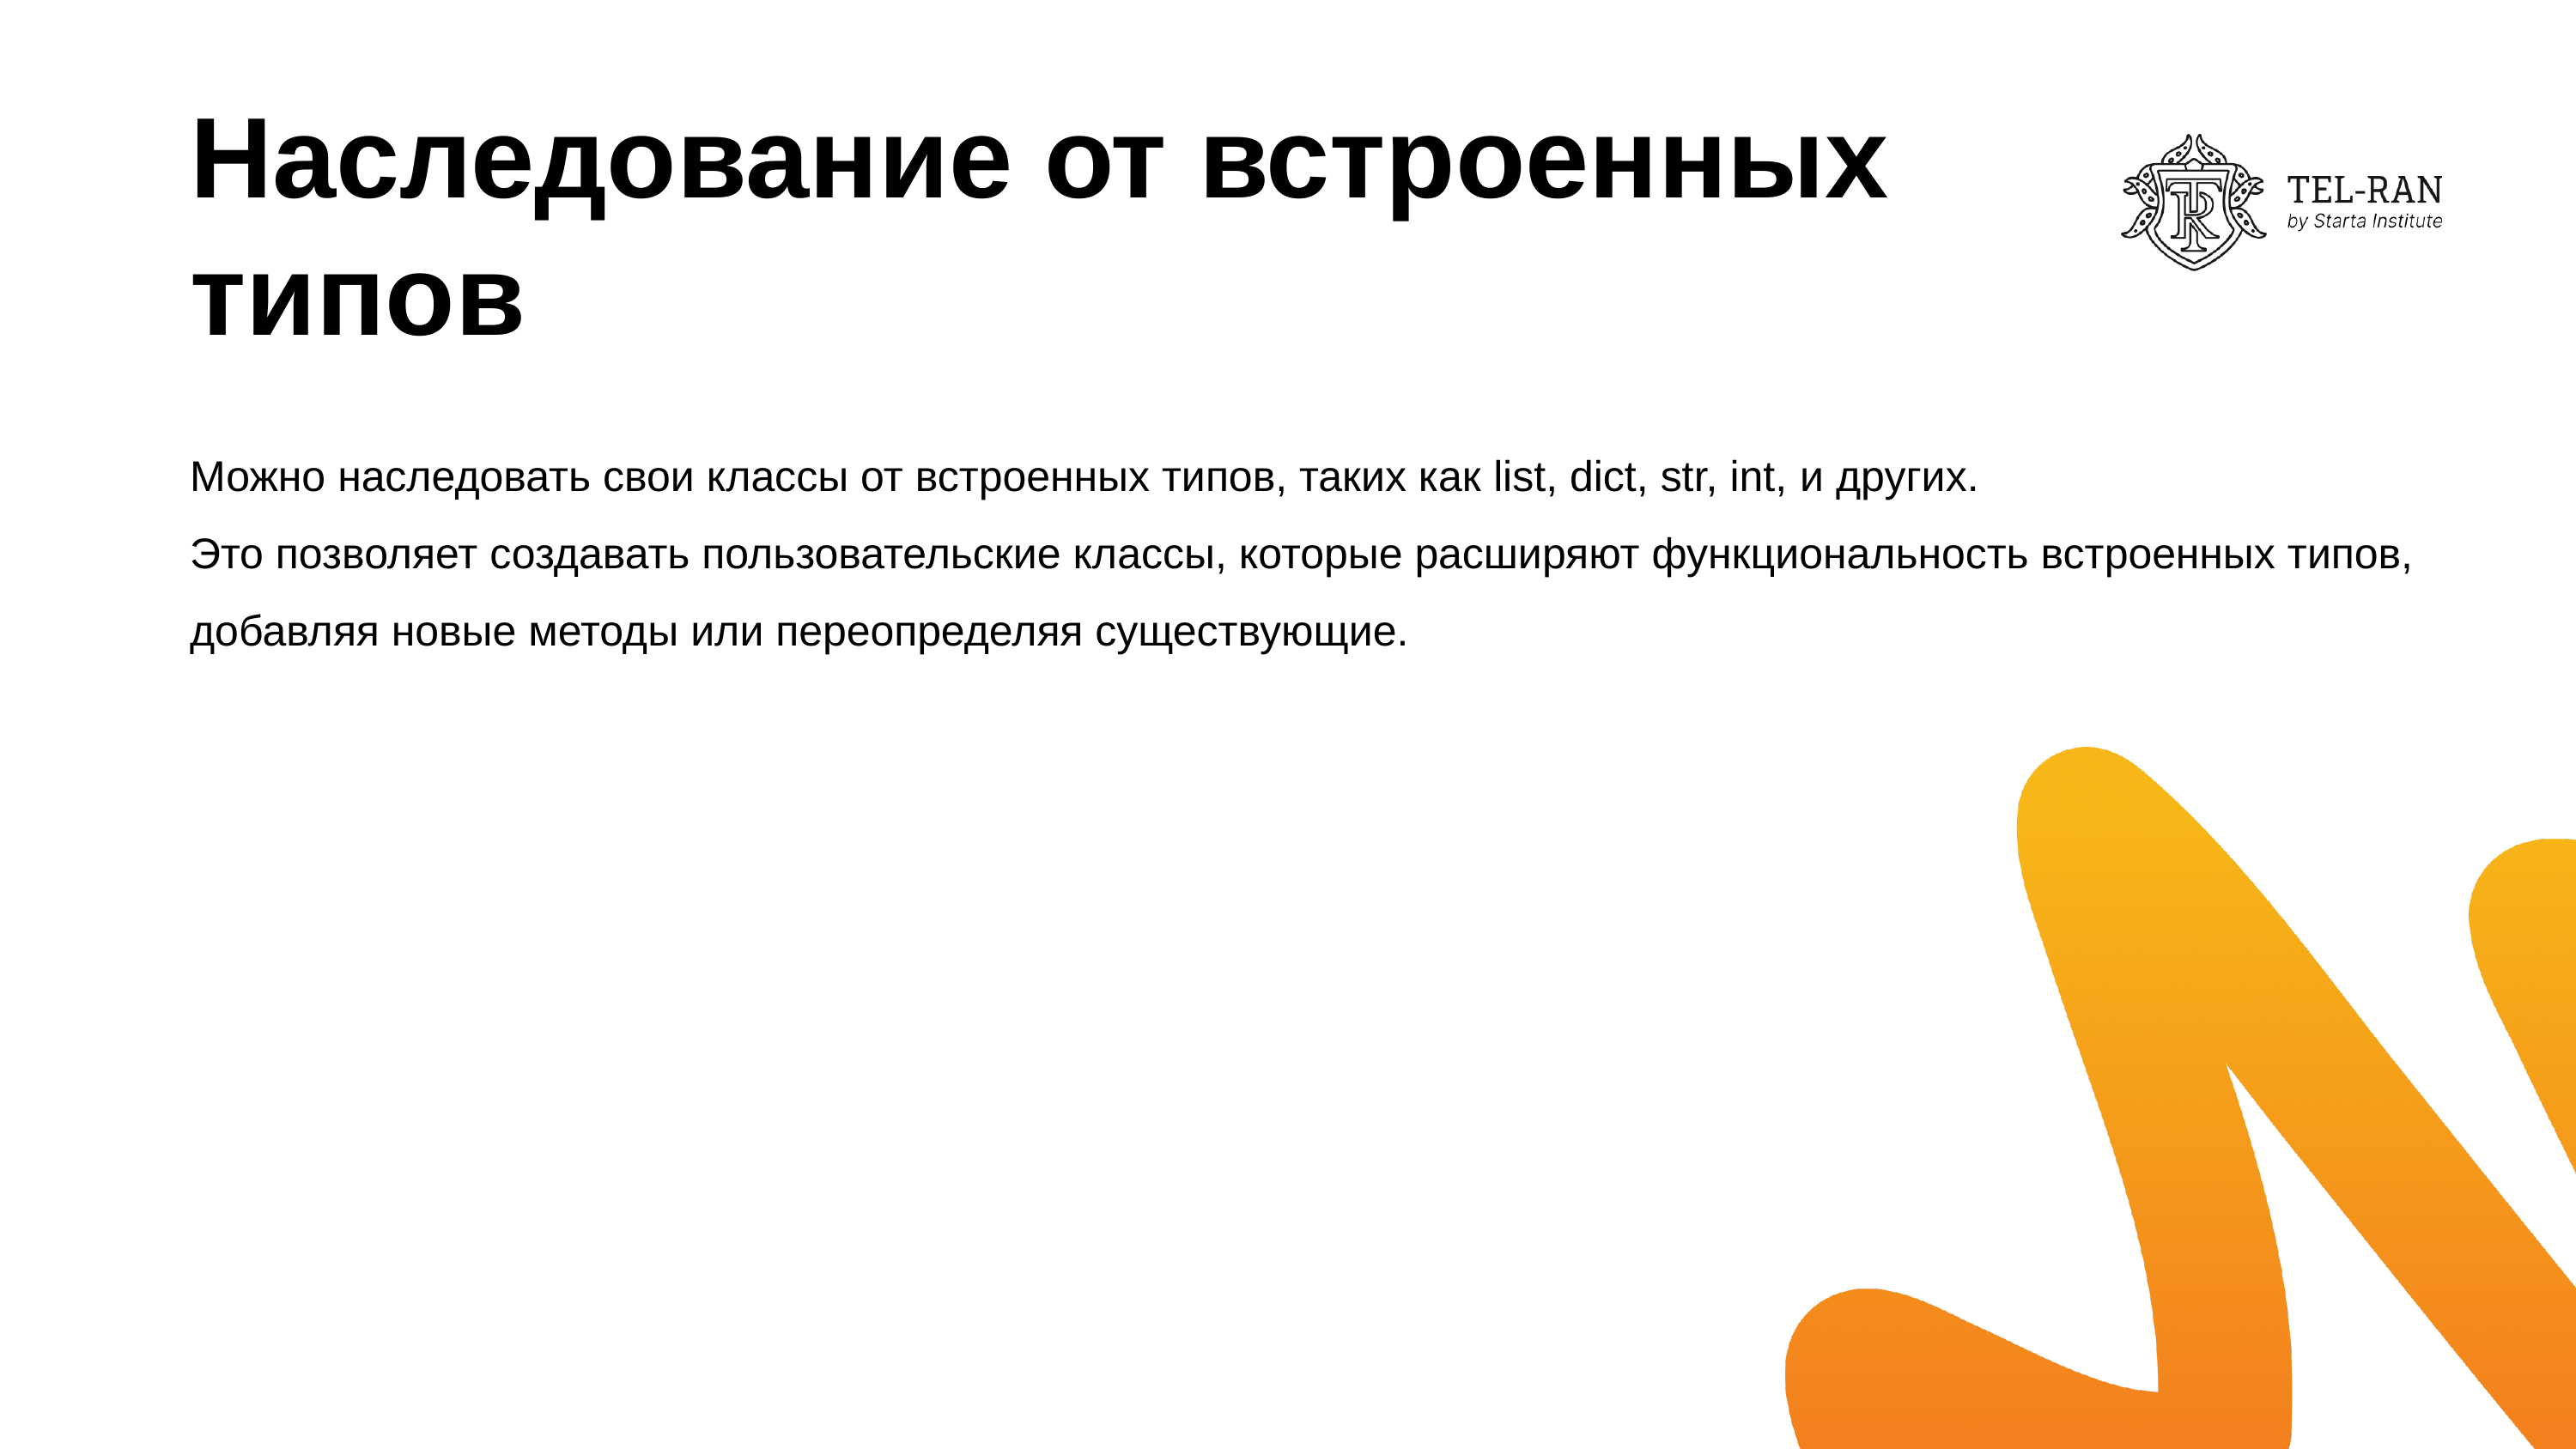

# Наследование от встроенных типов
Можно наследовать свои классы от встроенных типов, таких как list, dict, str, int, и других.
Это позволяет создавать пользовательские классы, которые расширяют функциональность встроенных типов, добавляя новые методы или переопределяя существующие.